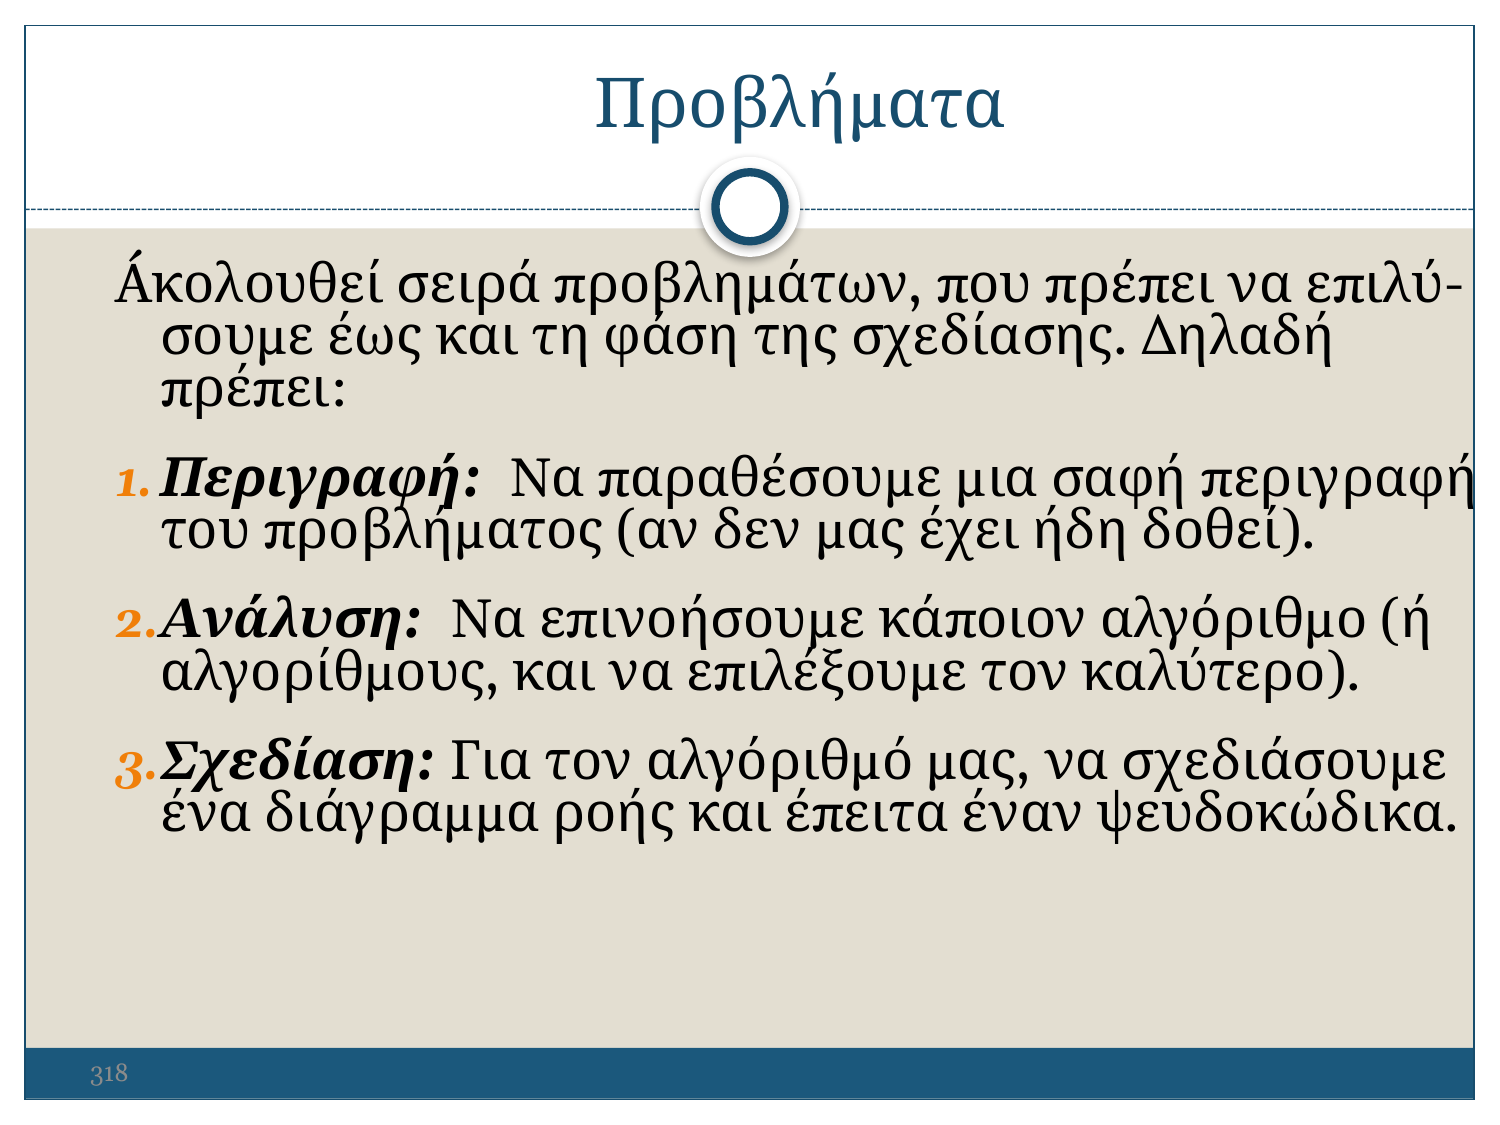

Προβλήματα
Άκολουθεί σειρά προβλημάτων, που πρέπει να επιλύ-σουμε έως και τη φάση της σχεδίασης. Δηλαδή πρέπει:
Περιγραφή:  Να παραθέσουμε μια σαφή περιγραφή του προβλήματος (αν δεν μας έχει ήδη δοθεί).
Ανάλυση:  Να επινοήσουμε κάποιον αλγόριθμο (ή αλγορίθμους, και να επιλέξουμε τον καλύτερο).
Σχεδίαση: Για τον αλγόριθμό μας, να σχεδιάσουμε  ένα διάγραμμα ροής και έπειτα έναν ψευδοκώδικα.
318